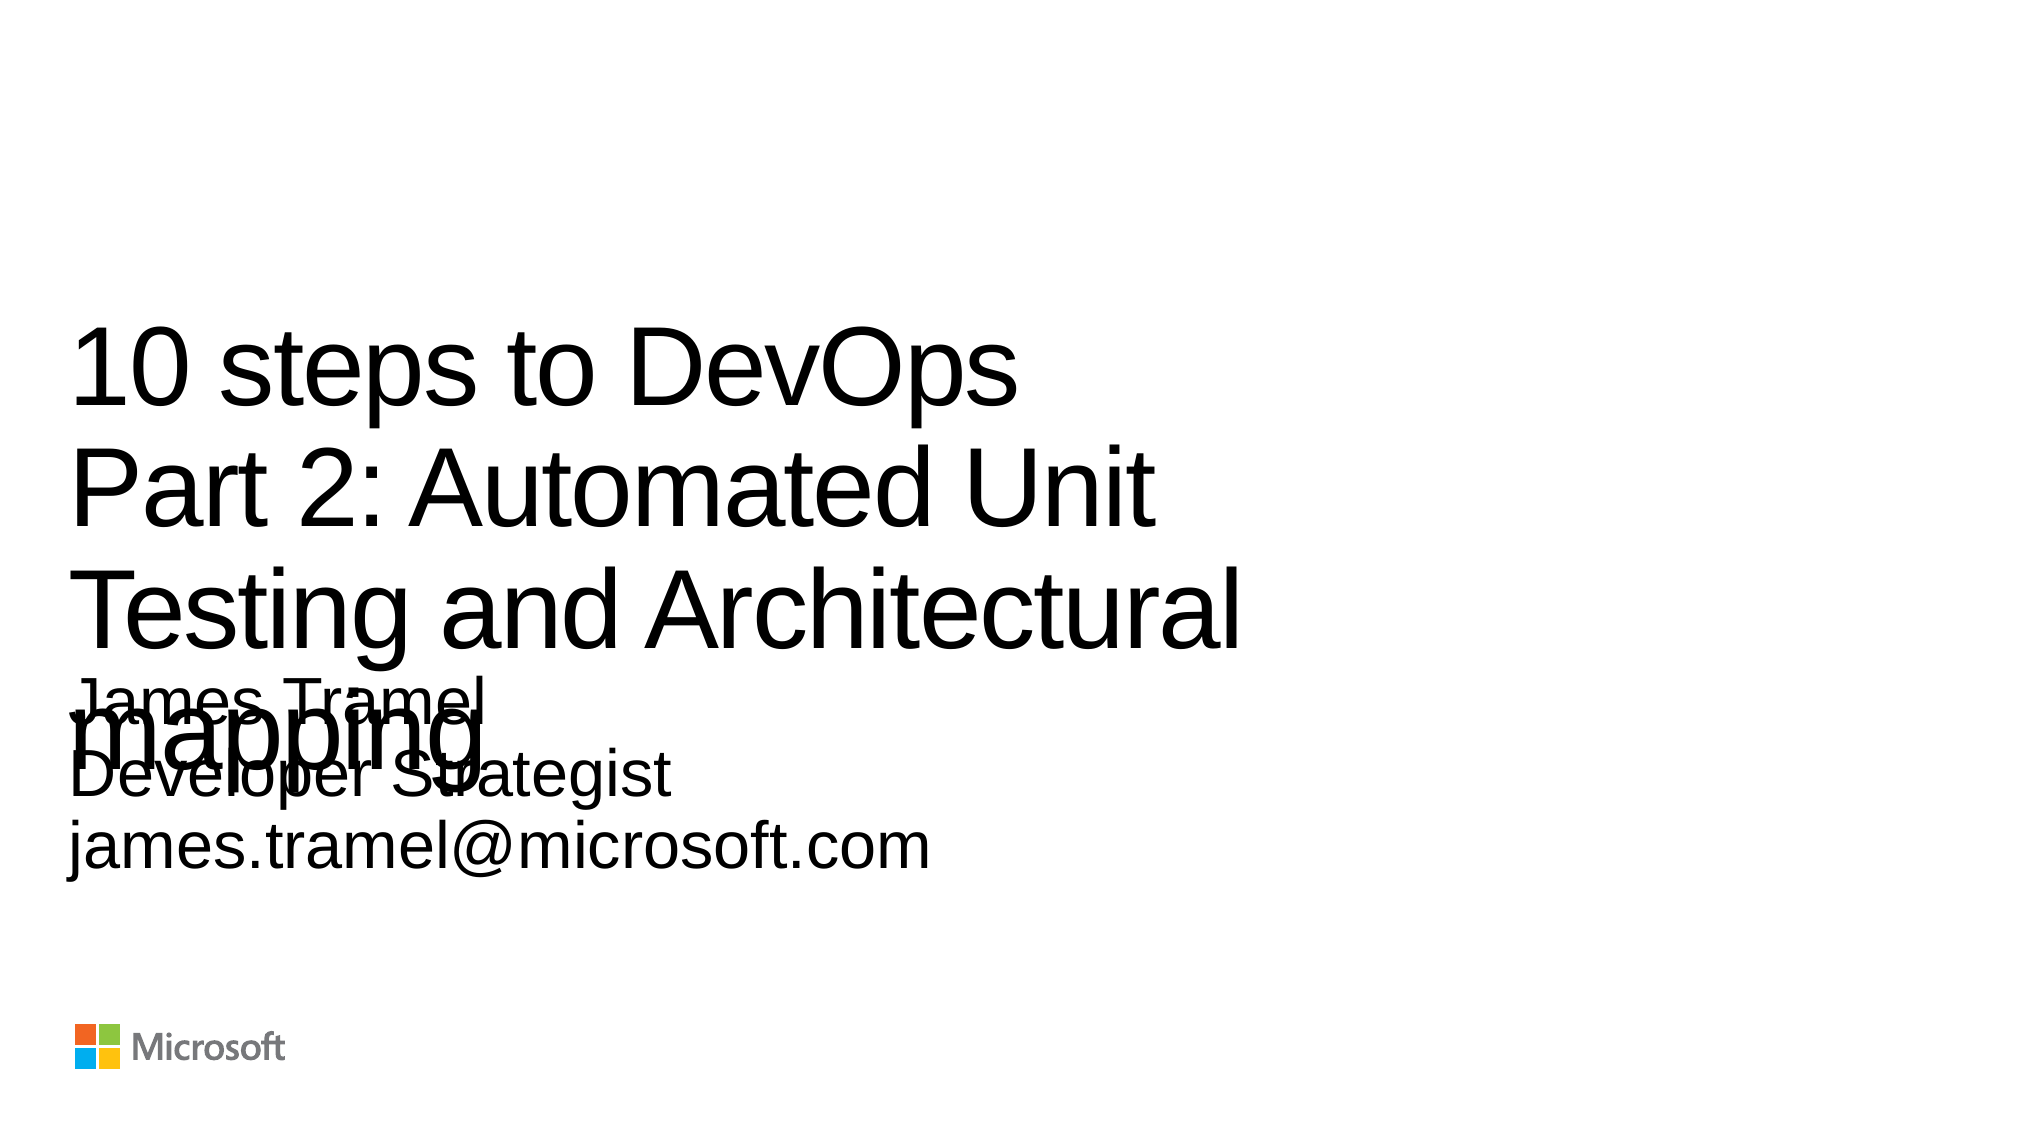

# 10 steps to DevOps Part 2: Automated Unit Testing and Architectural mapping
James Tramel
Developer Strategist
james.tramel@microsoft.com